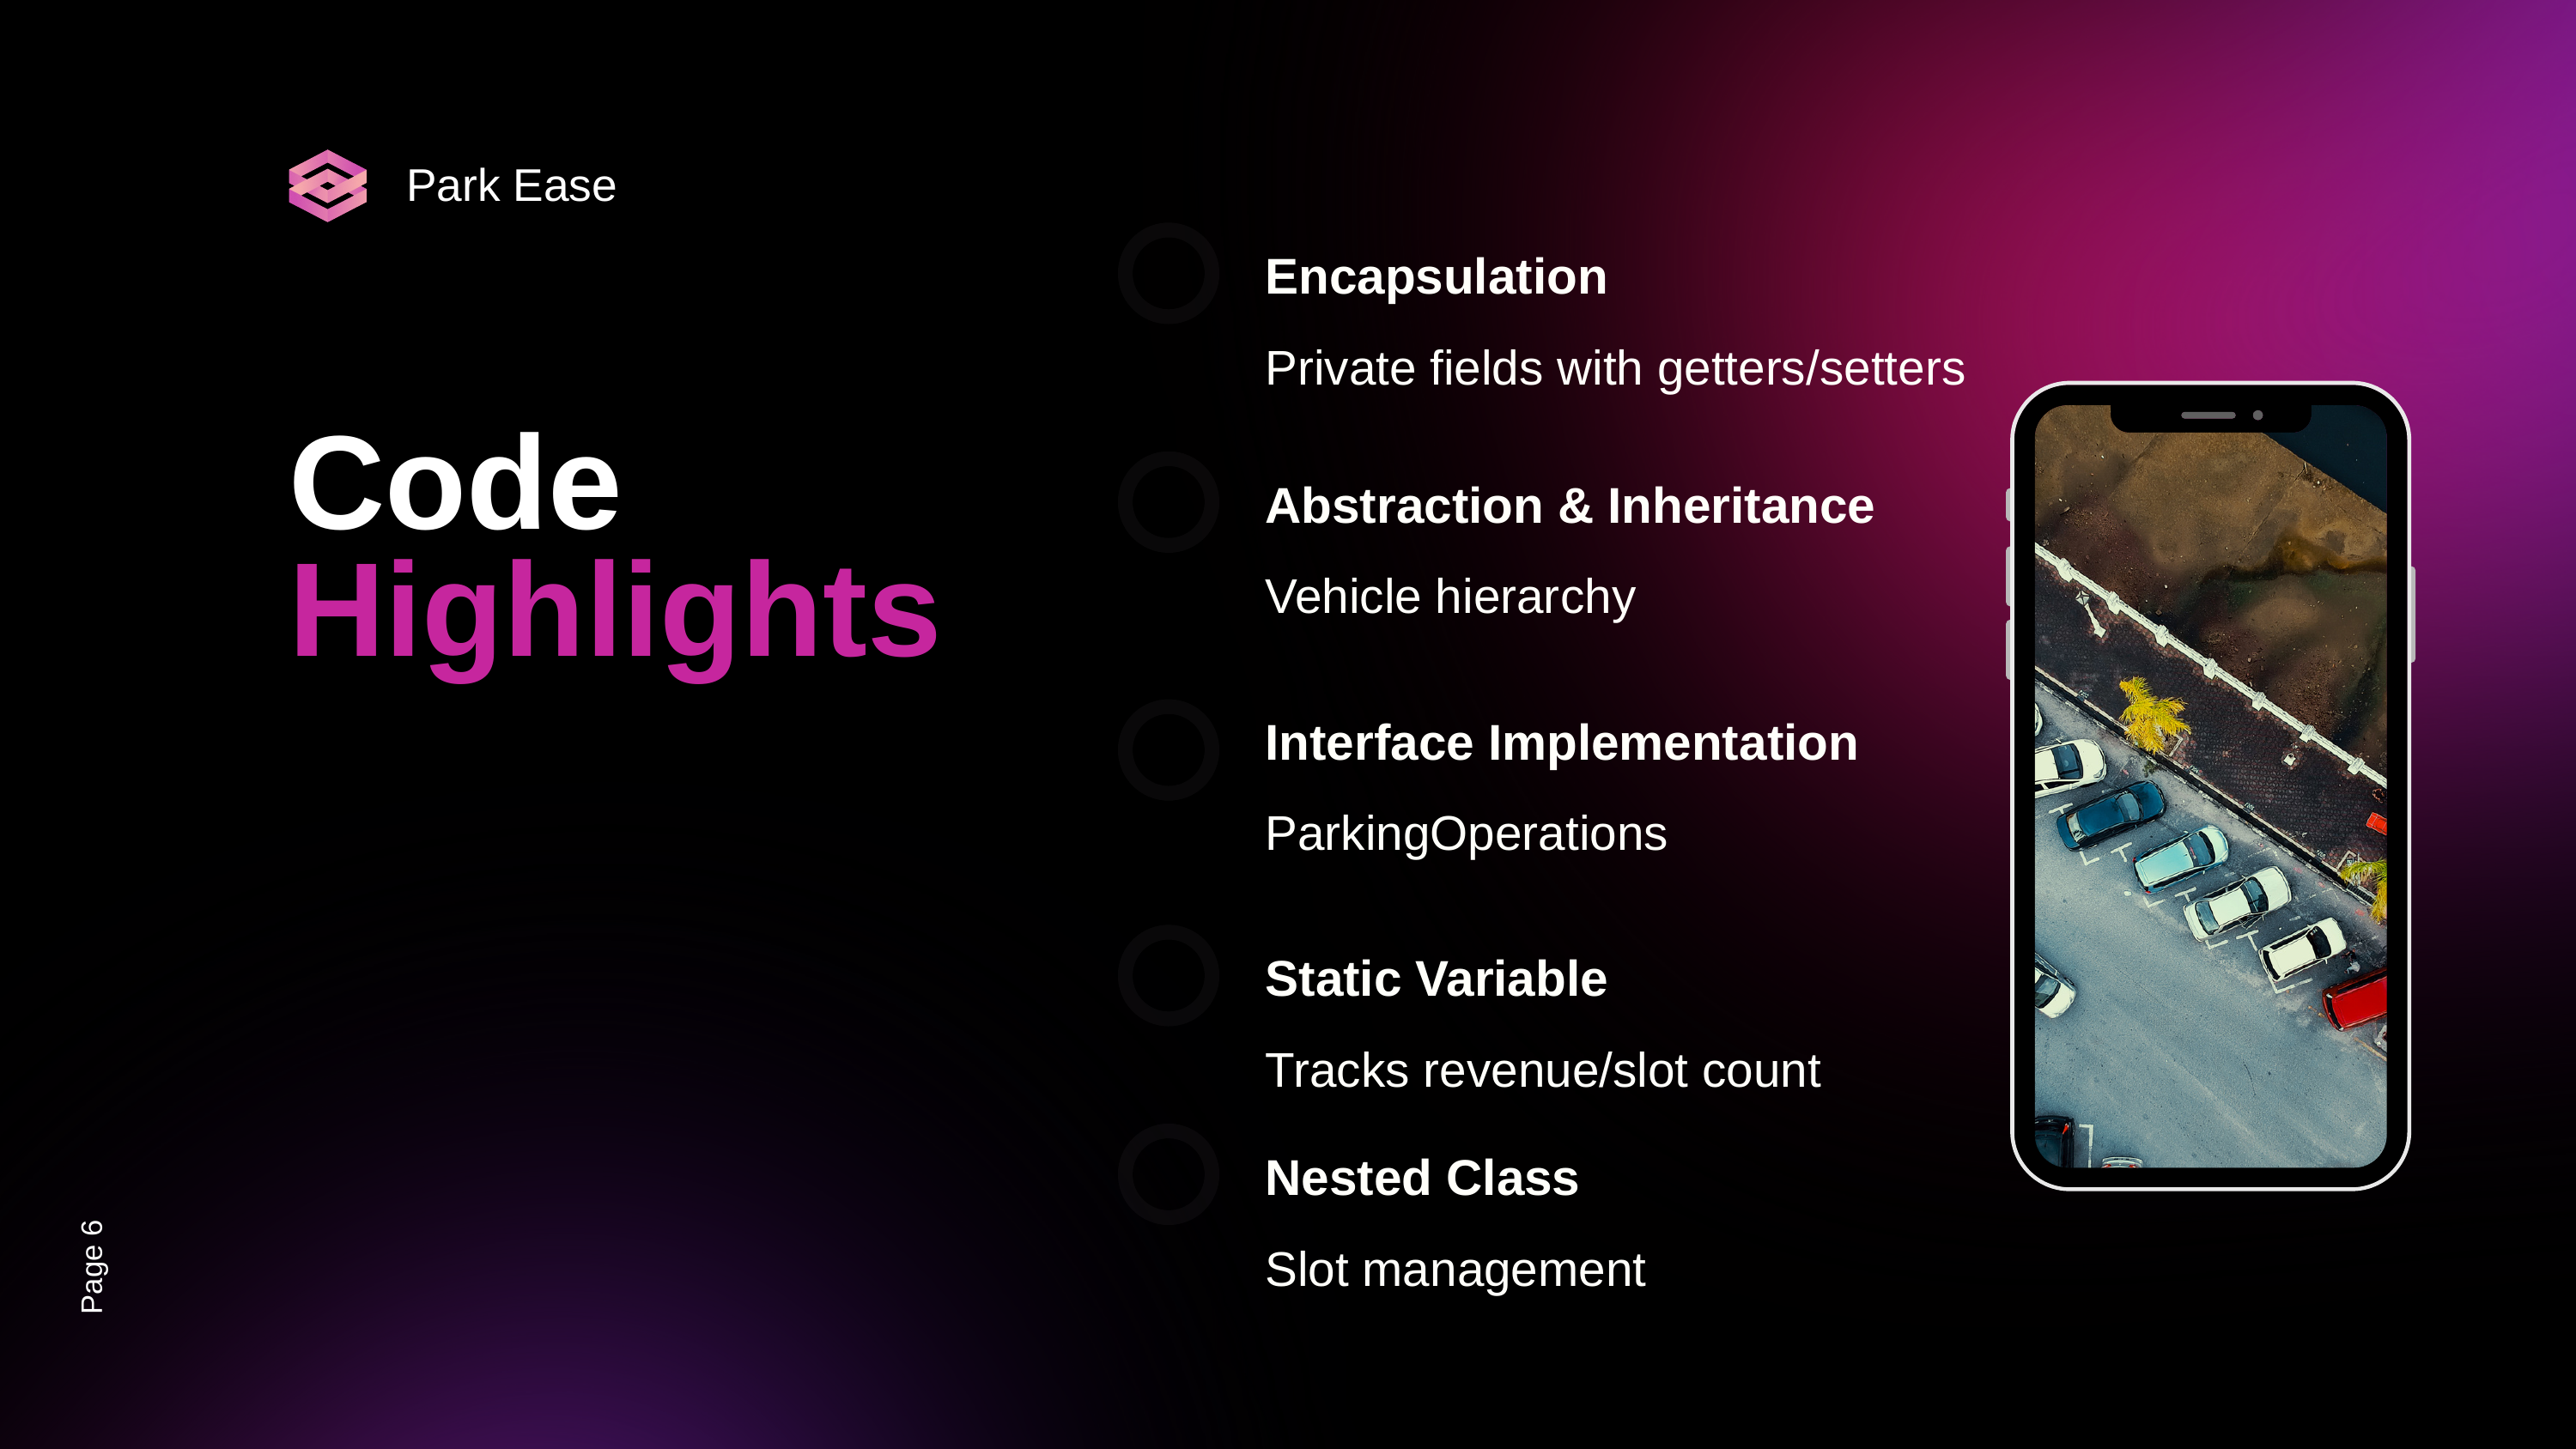

Park Ease

Encapsulation
Private fields with getters/setters

Code

Abstraction & Inheritance
Highlights
Vehicle hierarchy
Interface Implementation

ParkingOperations

Static Variable
Tracks revenue/slot count

Nested Class
Slot management
Page 6